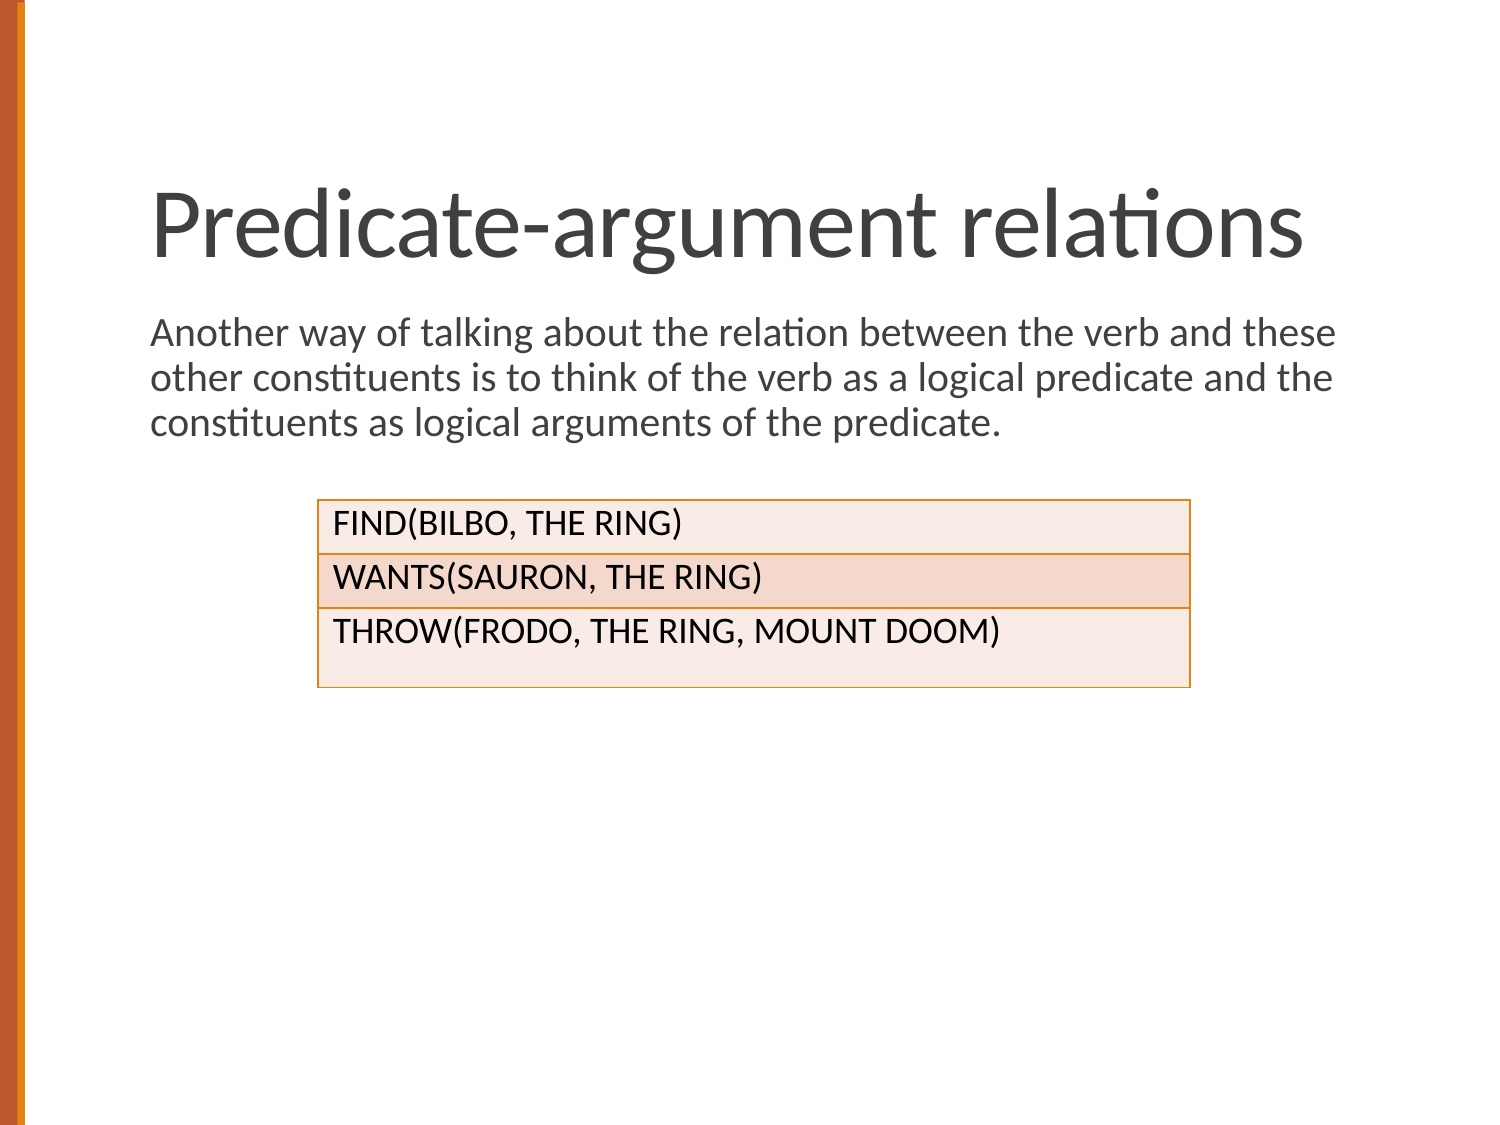

# Predicate-argument relations
Another way of talking about the relation between the verb and these other constituents is to think of the verb as a logical predicate and the constituents as logical arguments of the predicate.
| FIND(BILBO, THE RING) |
| --- |
| WANTS(SAURON, THE RING) |
| THROW(FRODO, THE RING, MOUNT DOOM) |